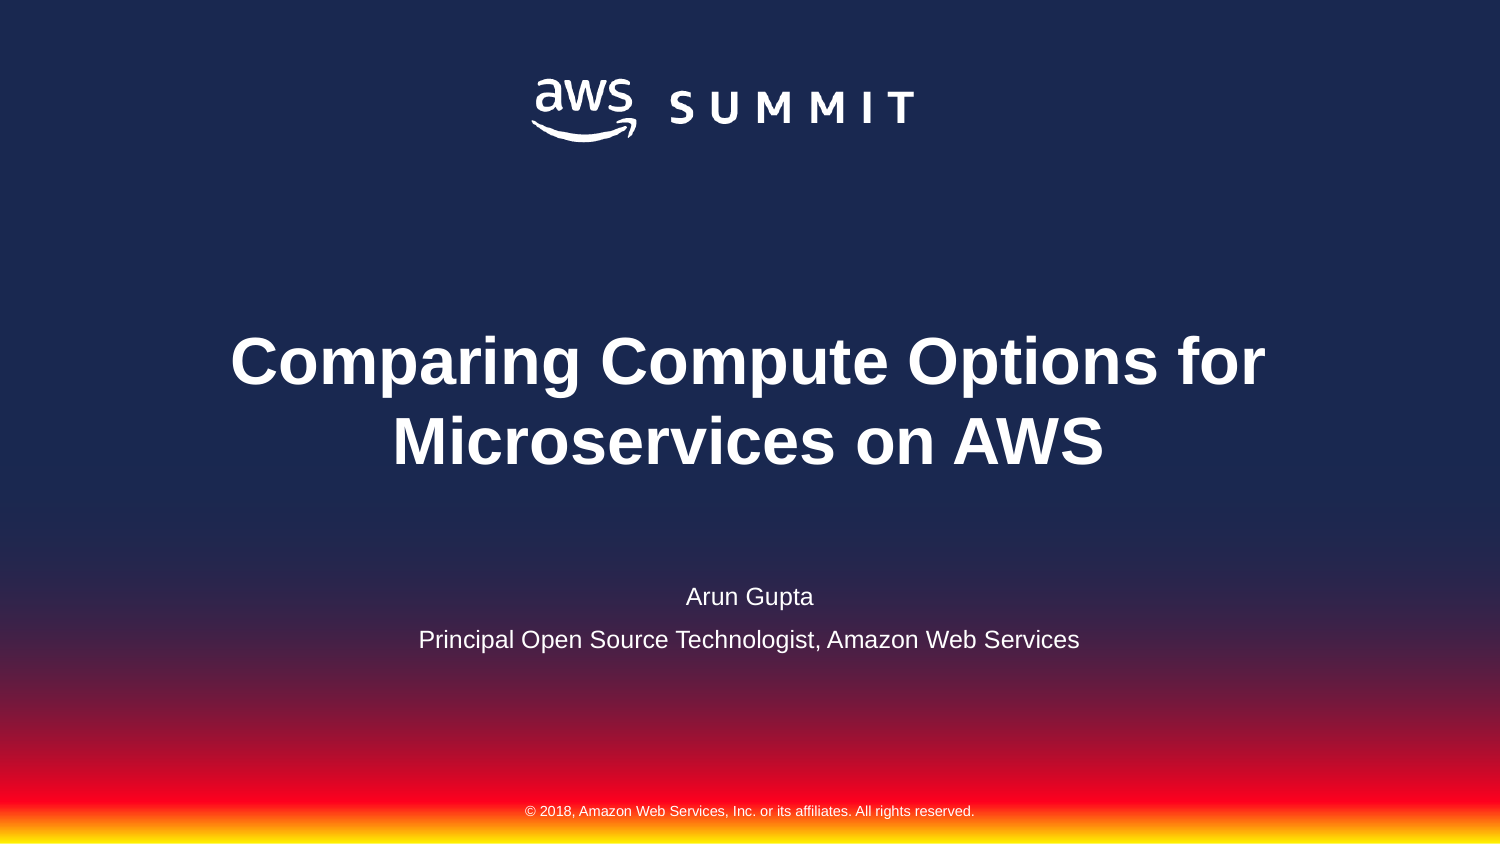

Comparing Compute Options for Microservices on AWS
Arun Gupta
Principal Open Source Technologist, Amazon Web Services